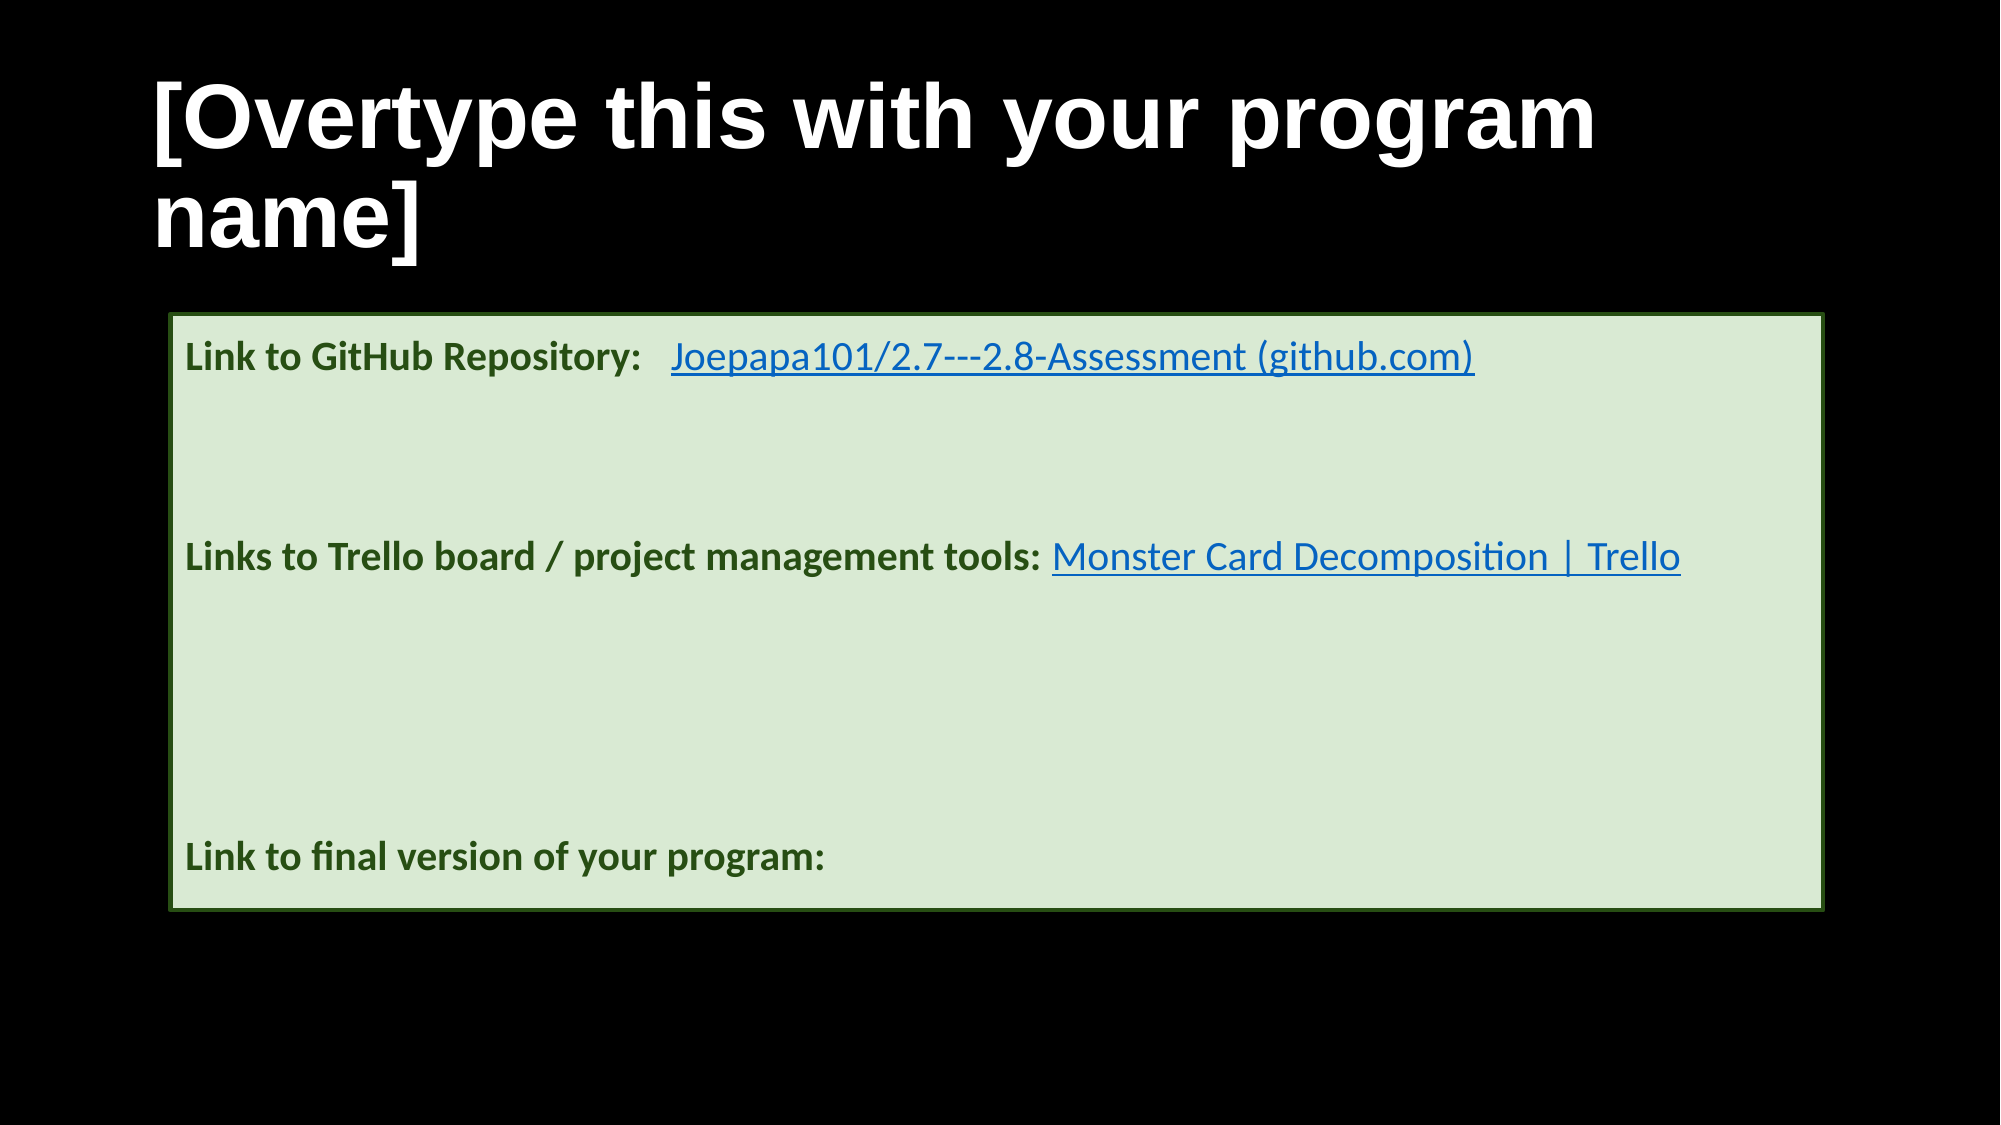

# [Overtype this with your program name]
Link to GitHub Repository:   Joepapa101/2.7---2.8-Assessment (github.com)

Links to Trello board / project management tools: Monster Card Decomposition | Trello

Link to final version of your program: